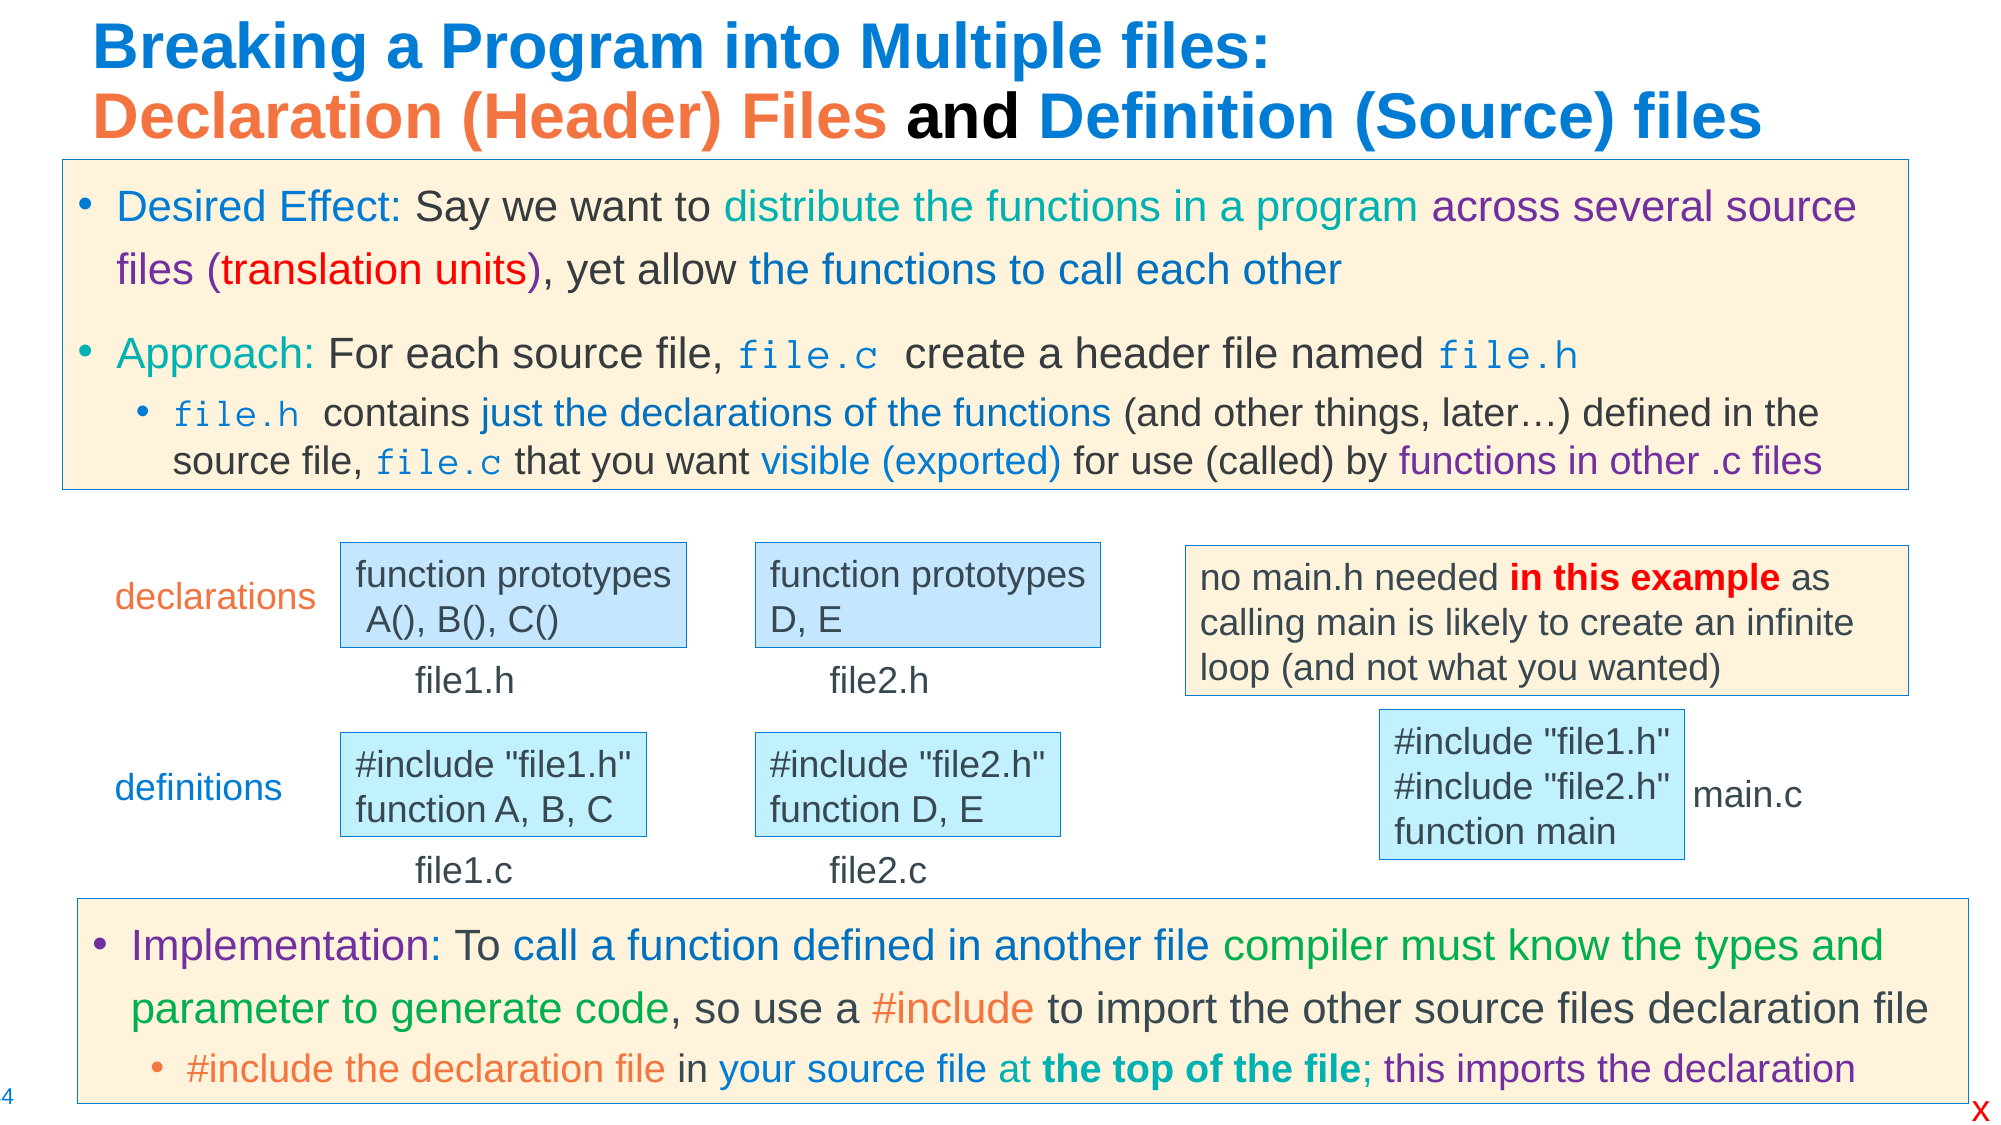

# Breaking a Program into Multiple files: Declaration (Header) Files and Definition (Source) files
Desired Effect: Say we want to distribute the functions in a program across several source files (translation units), yet allow the functions to call each other
Approach: For each source file, file.c create a header file named file.h
file.h contains just the declarations of the functions (and other things, later…) defined in the source file, file.c that you want visible (exported) for use (called) by functions in other .c files
function prototypes
 A(), B(), C()
file1.h
function prototypes
D, E
file2.h
#include "file2.h"
function D, E
file2.c
no main.h needed in this example as calling main is likely to create an infinite loop (and not what you wanted)
#include "file1.h"
#include "file2.h"
function main
main.c
declarations
definitions
#include "file1.h"
function A, B, C
file1.c
Implementation: To call a function defined in another file compiler must know the types and parameter to generate code, so use a #include to import the other source files declaration file
#include the declaration file in your source file at the top of the file; this imports the declaration
x